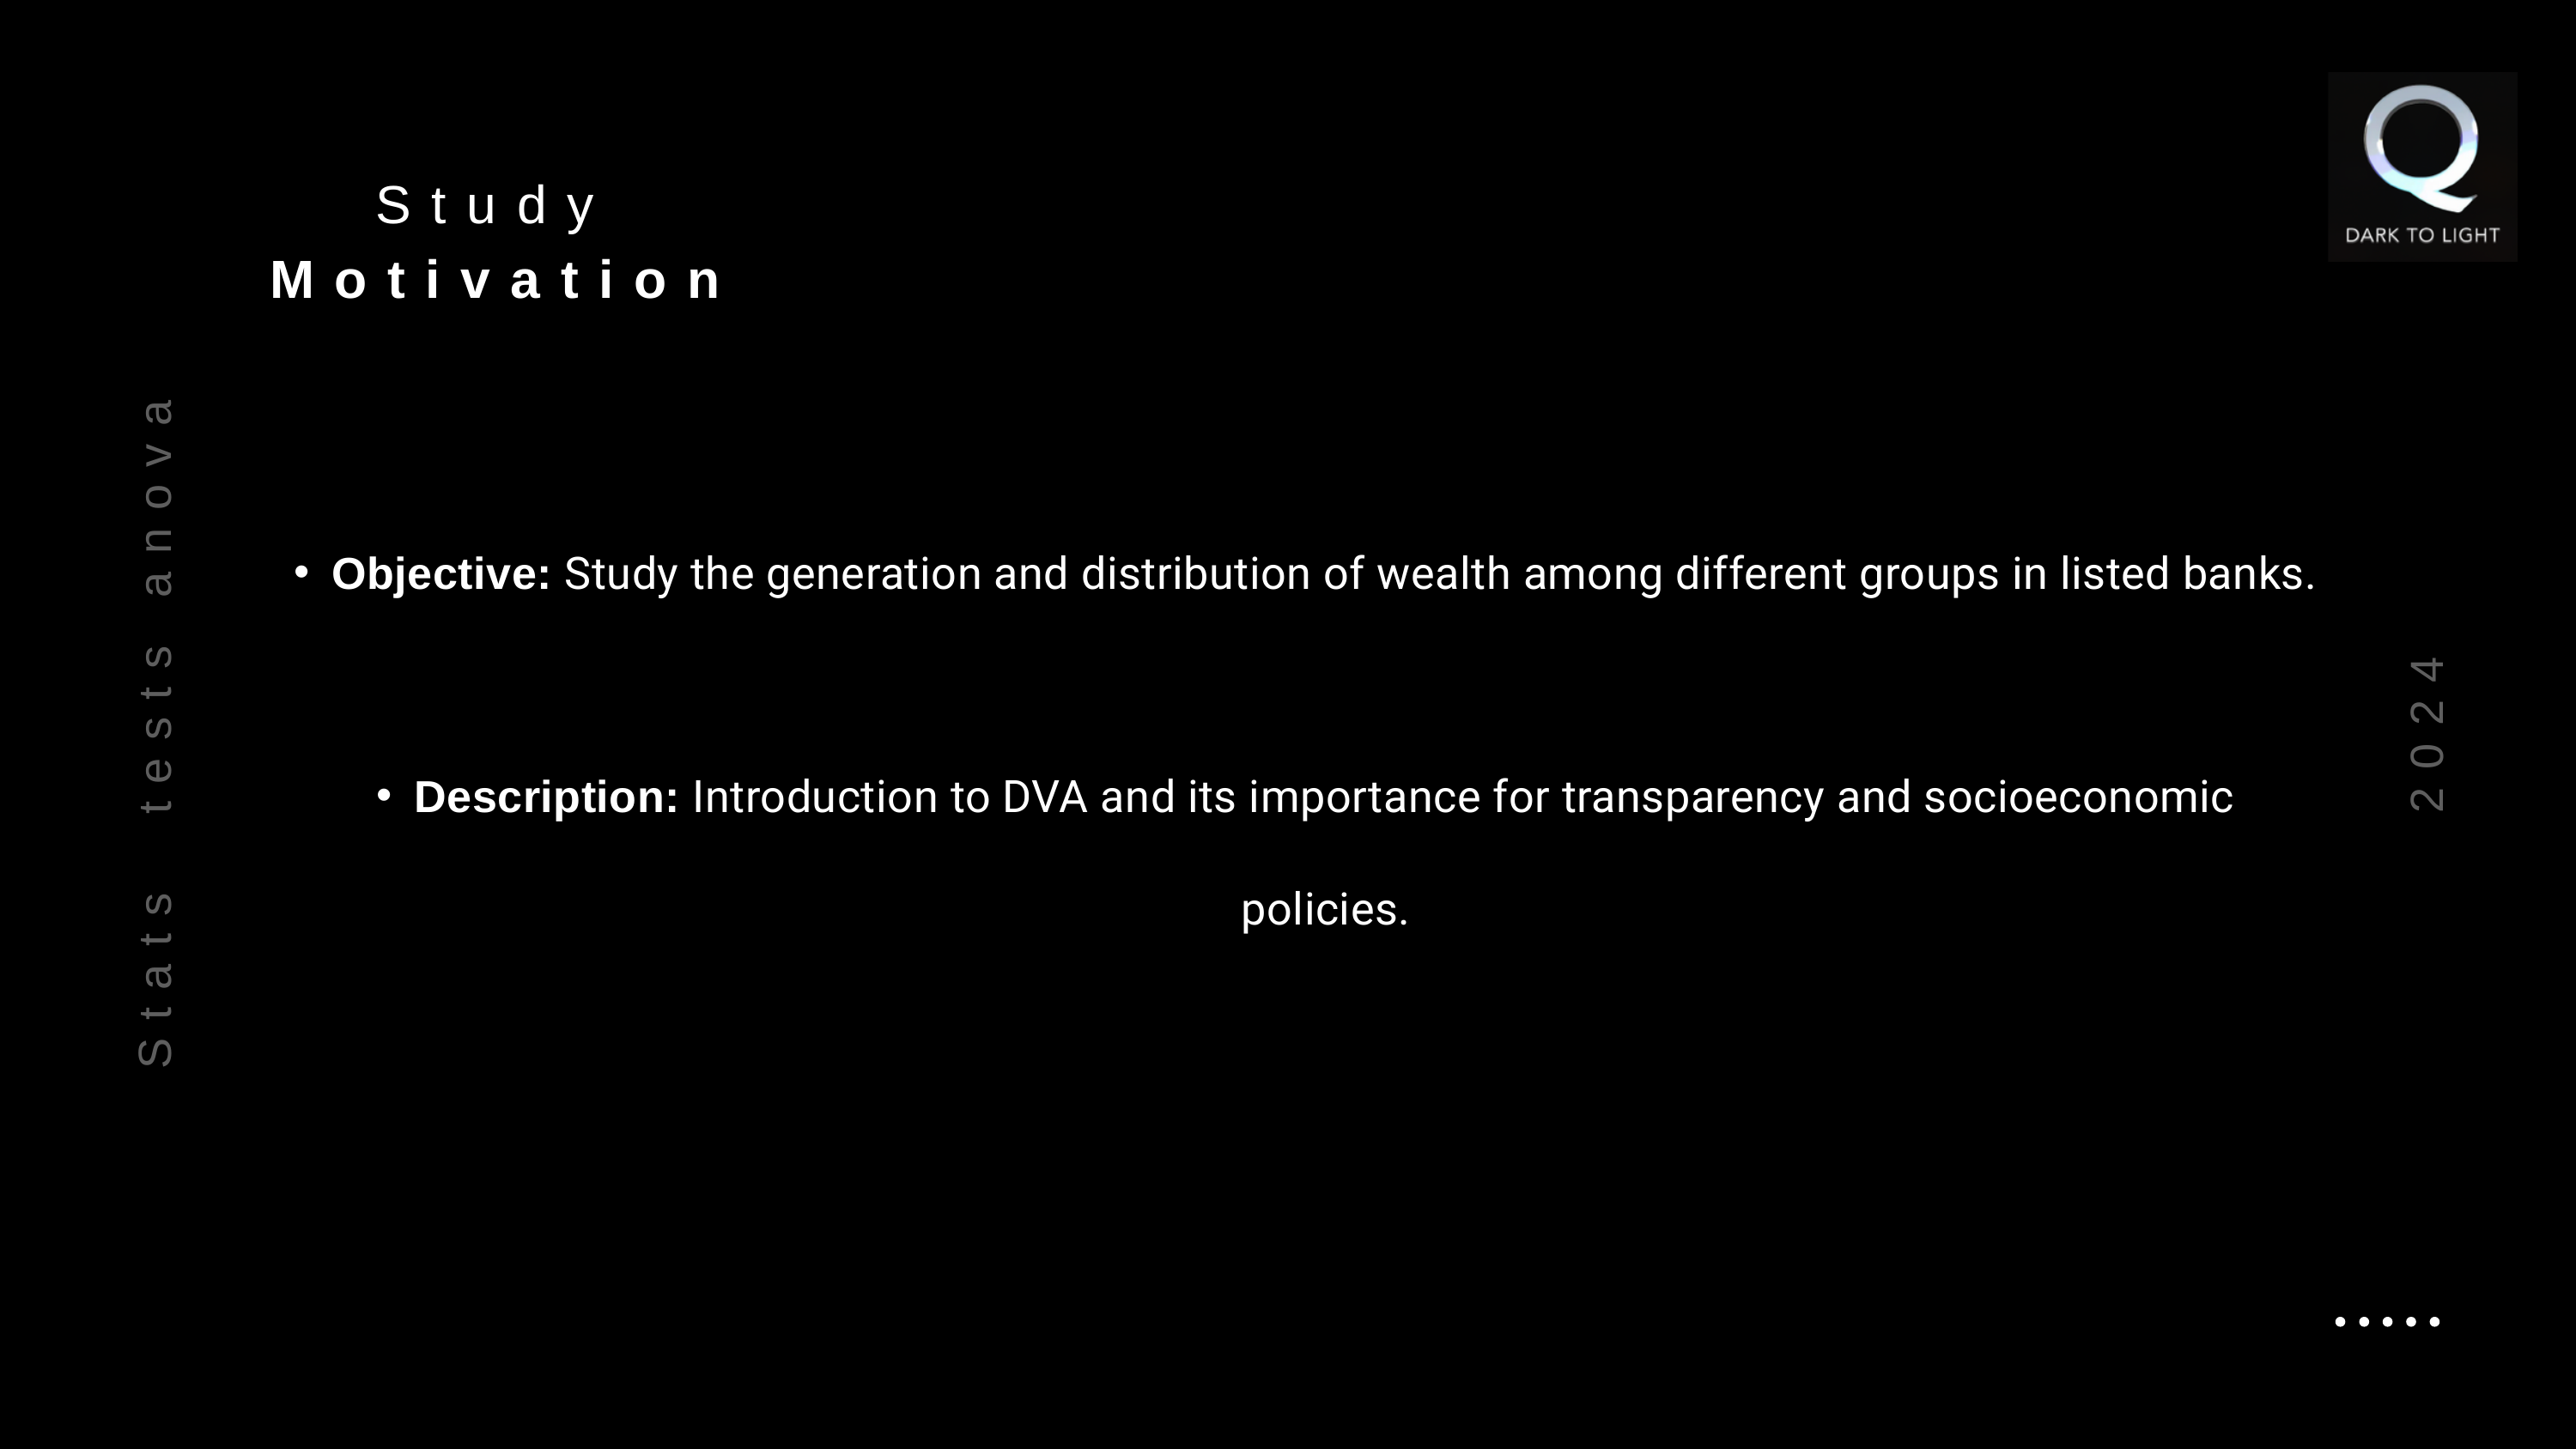

Study Motivation

Objective: Study the generation and distribution of wealth among different groups in listed banks.

Description: Introduction to DVA and its importance for transparency and socioeconomic policies.

Stats  tests anova
2024